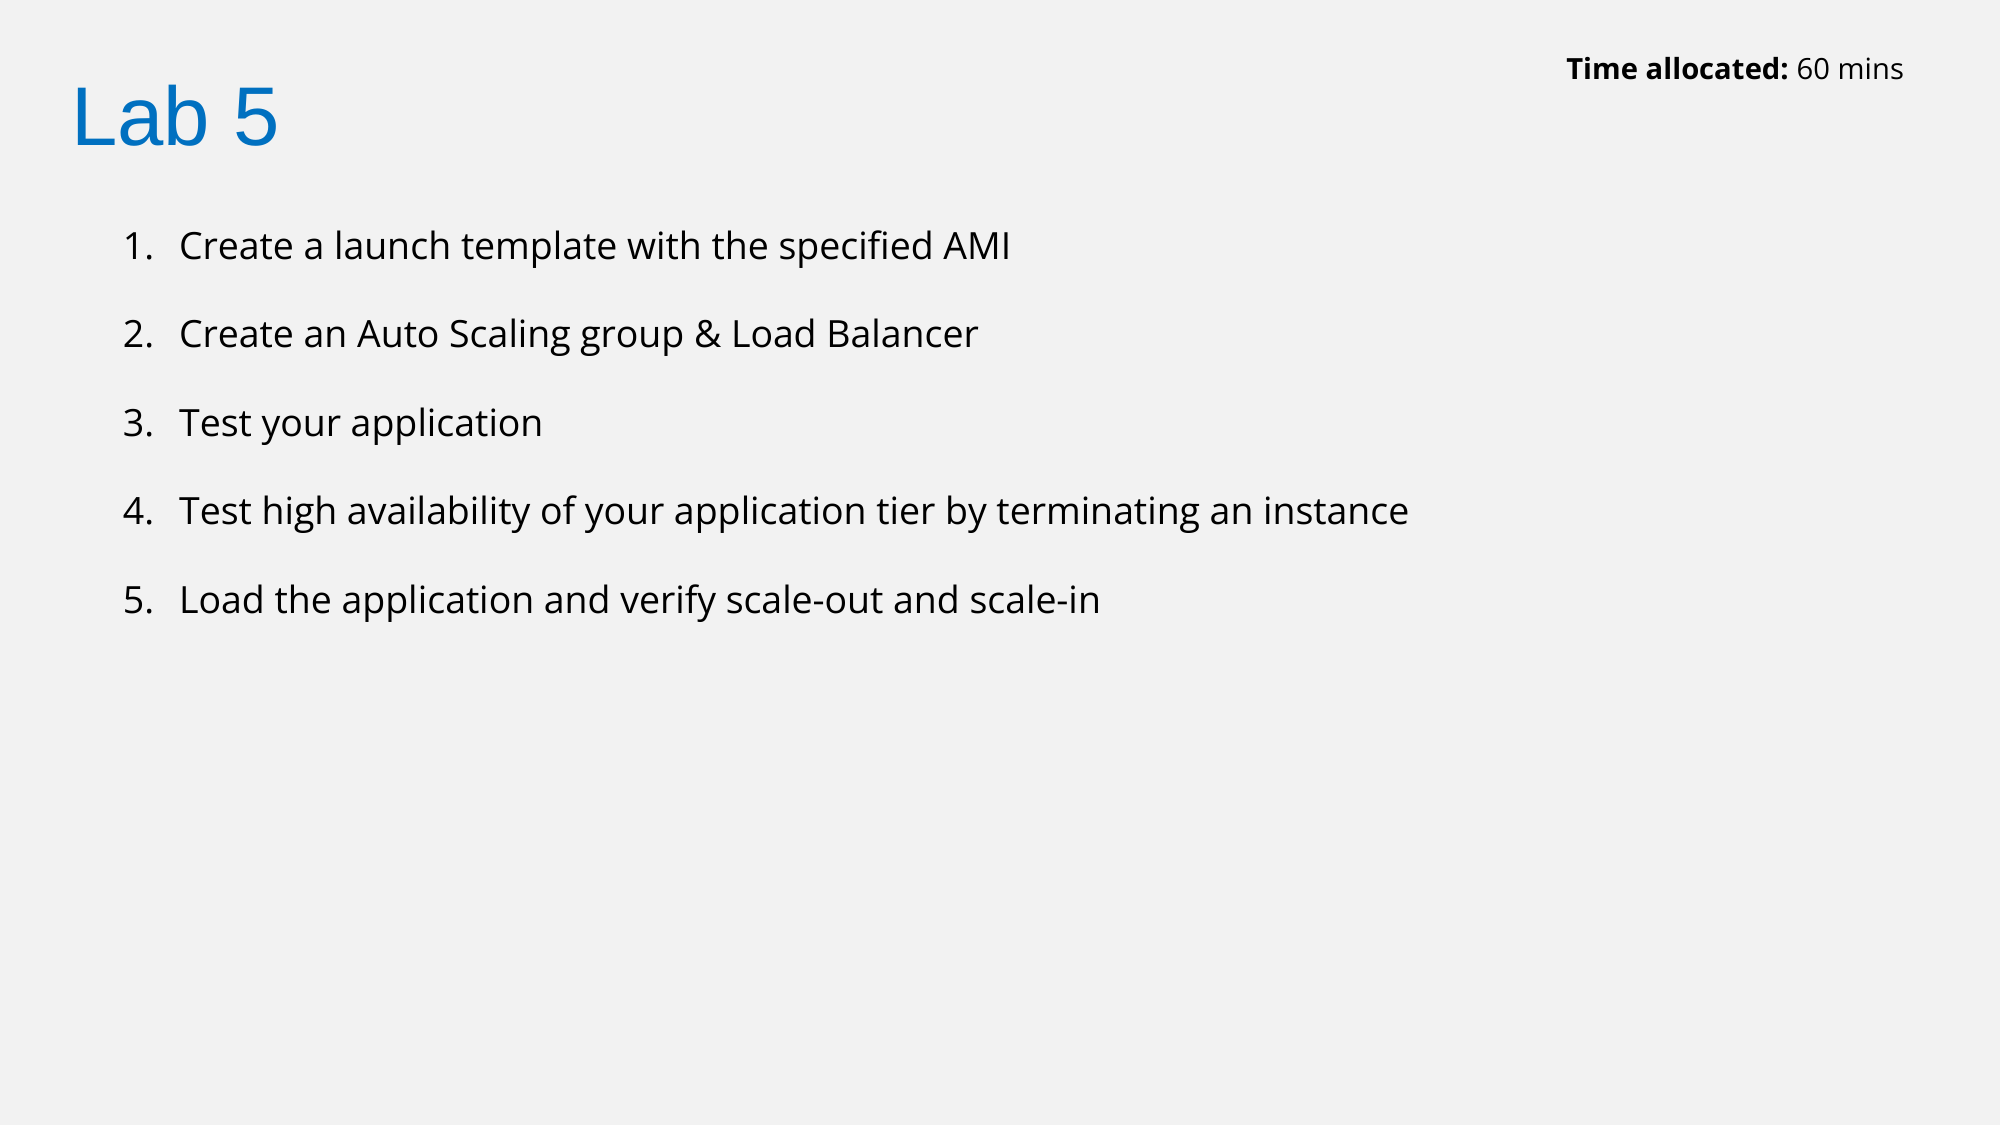

Time allocated: 60 mins
# Lab 5
Create a launch template with the specified AMI
Create an Auto Scaling group & Load Balancer
Test your application
Test high availability of your application tier by terminating an instance
Load the application and verify scale-out and scale-in